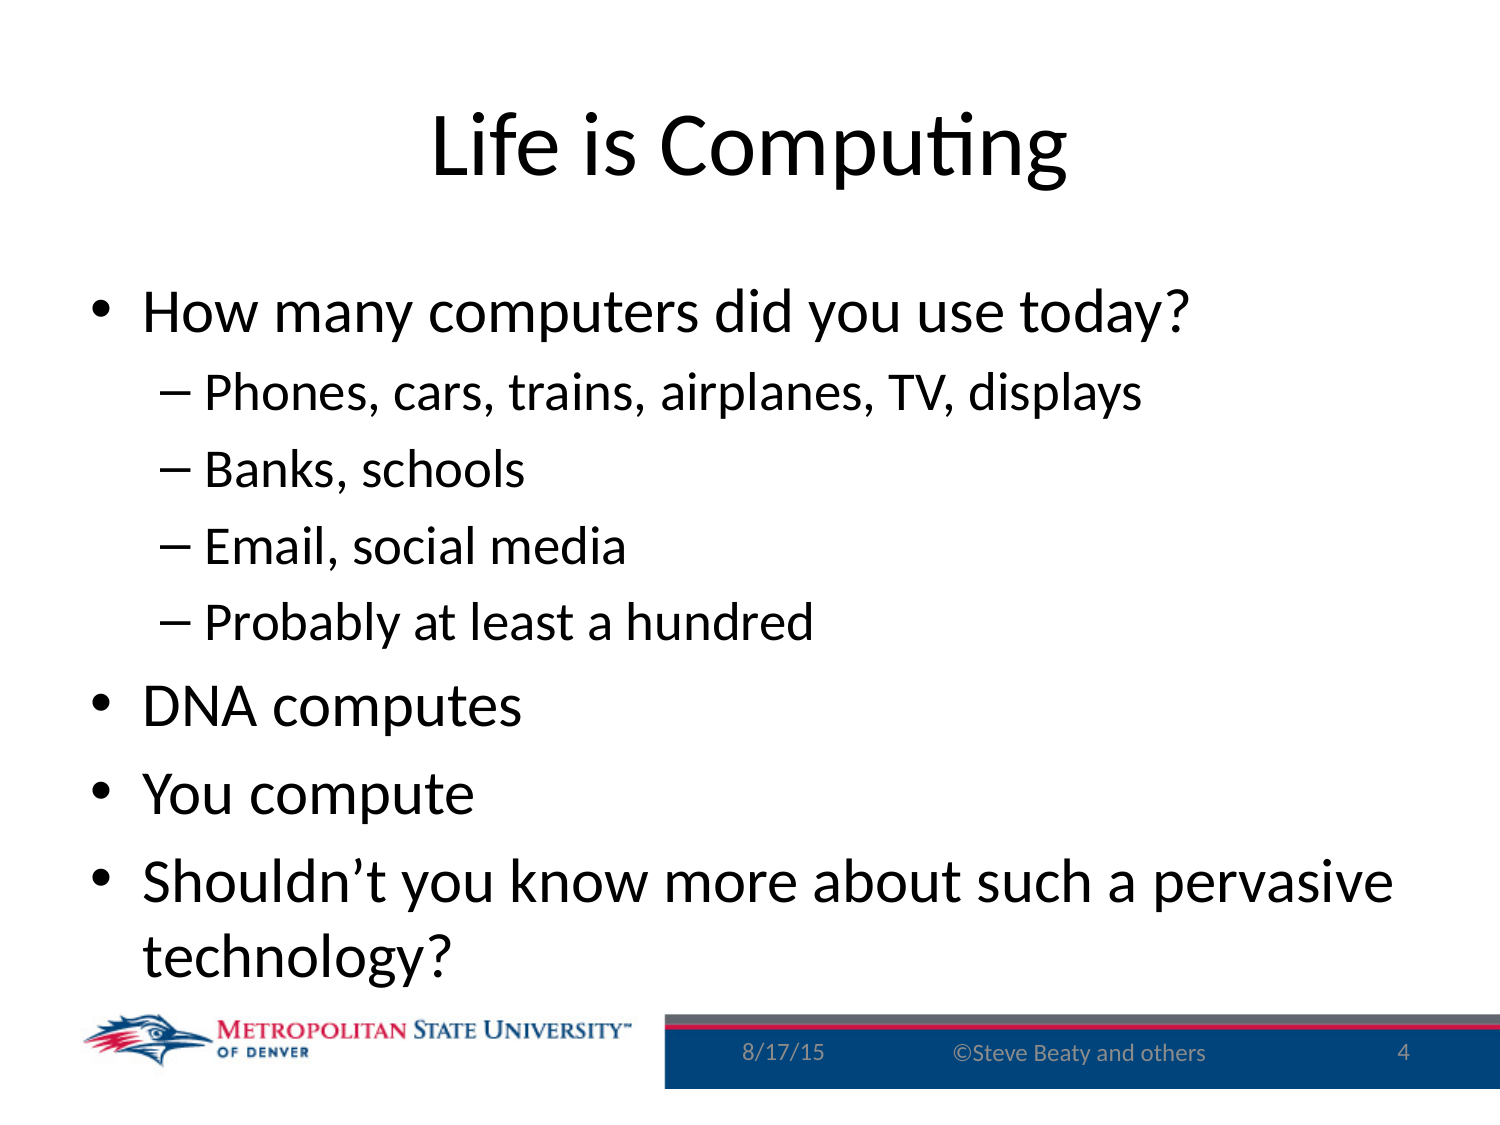

# Life is Computing
How many computers did you use today?
Phones, cars, trains, airplanes, TV, displays
Banks, schools
Email, social media
Probably at least a hundred
DNA computes
You compute
Shouldn’t you know more about such a pervasive technology?
8/17/15
4
©Steve Beaty and others